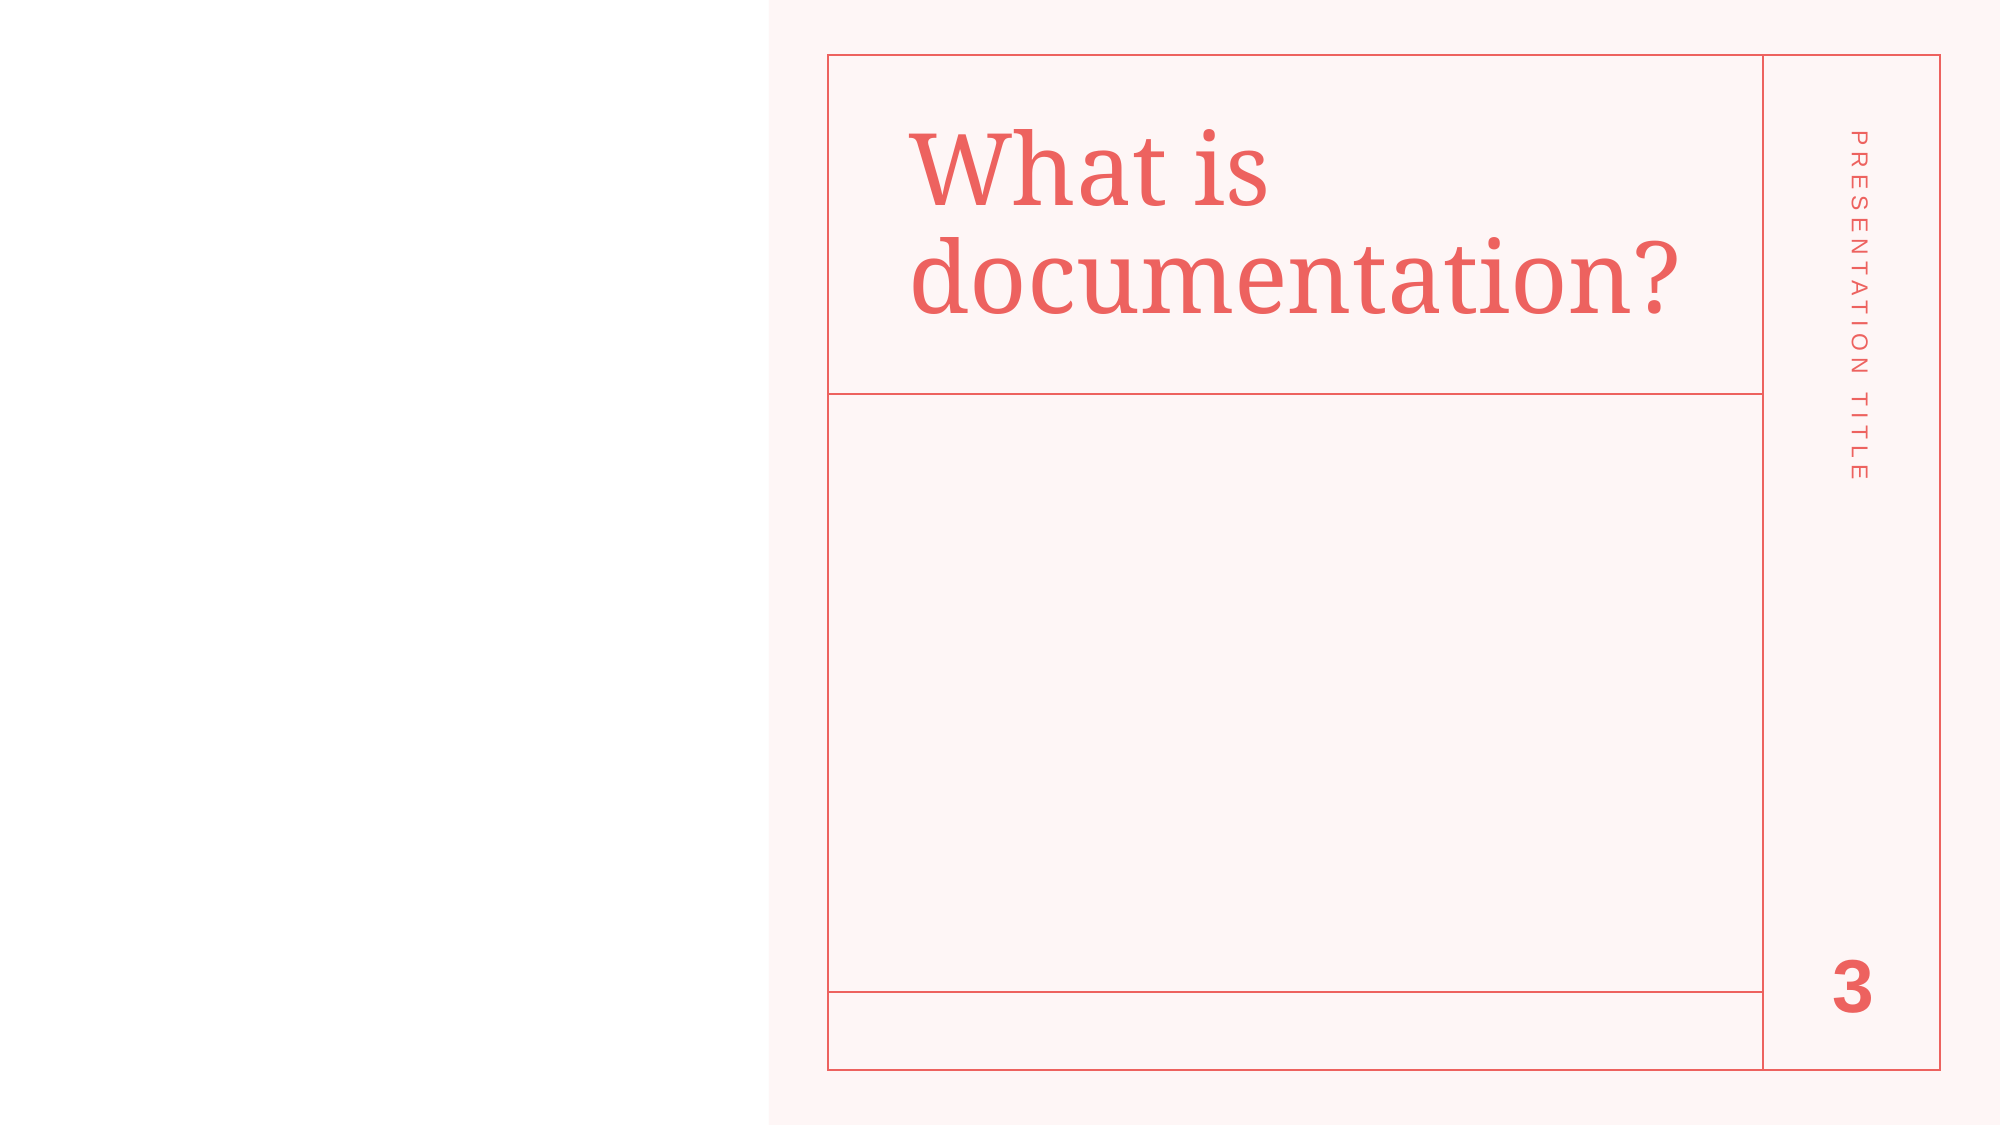

# What is documentation?
PRESENTATION TITLE

3